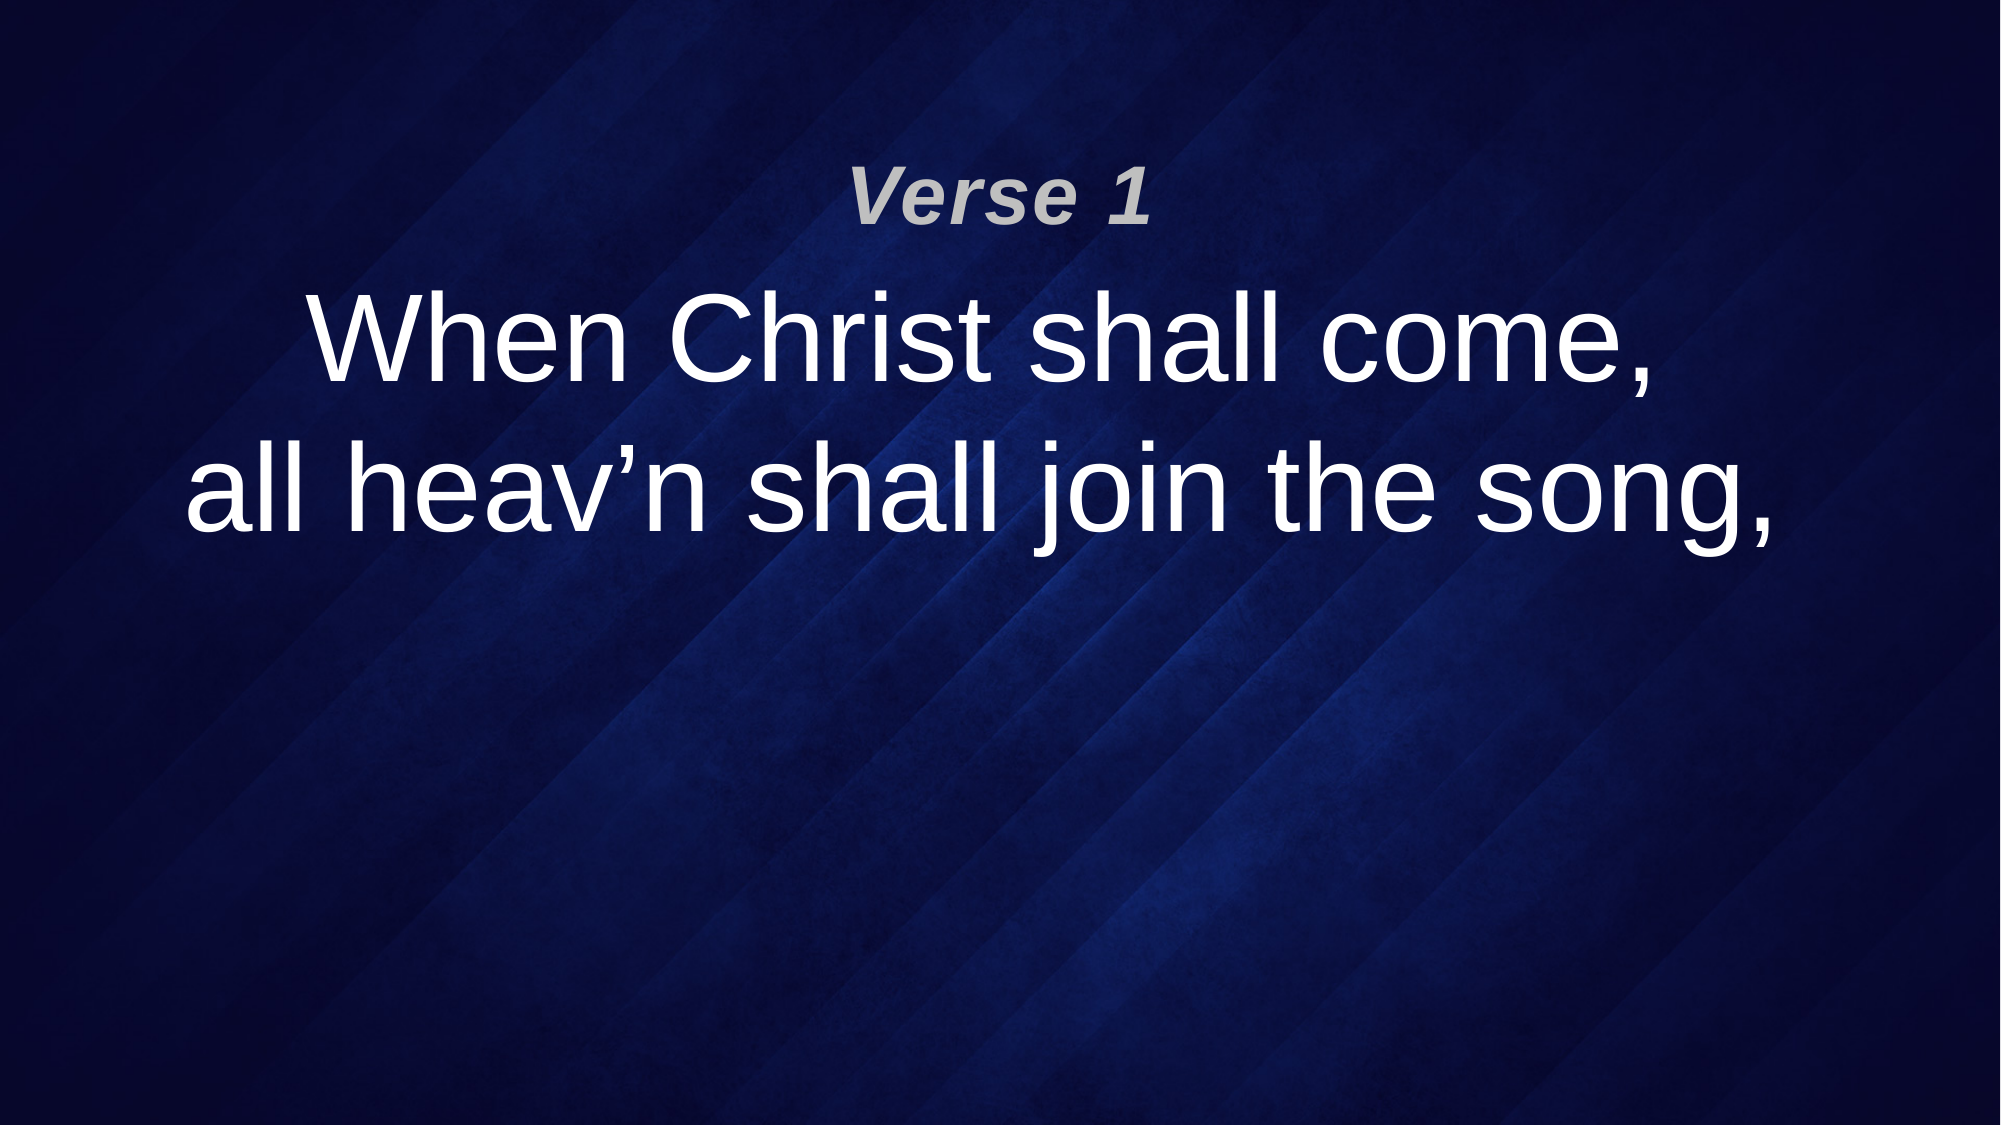

Verse 1
# When Christ shall come, all heav’n shall join the song,